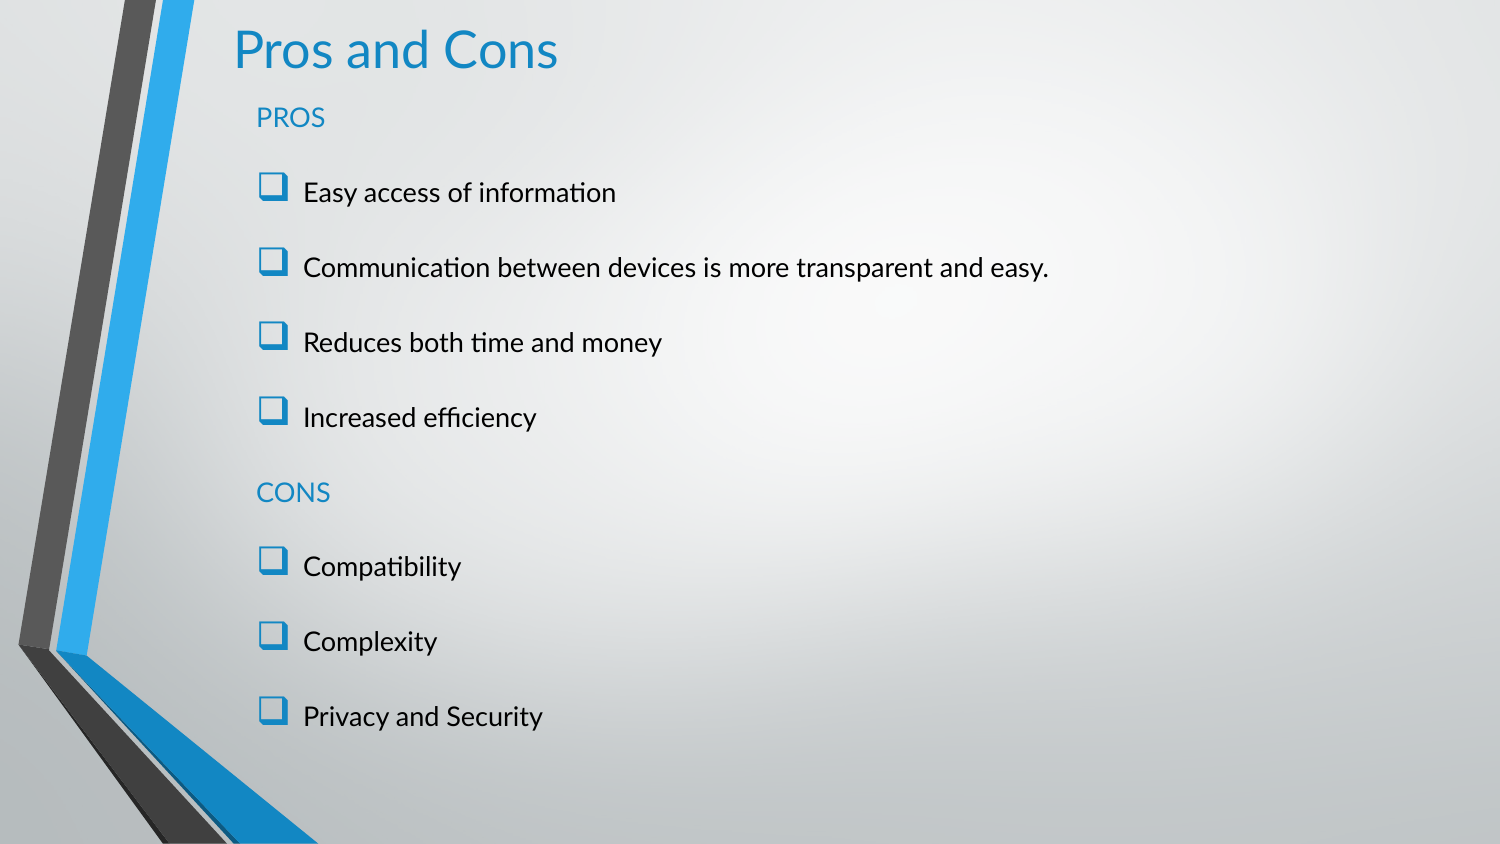

# Pros and Cons
PROS
Easy access of information
Communication between devices is more transparent and easy.
Reduces both time and money
Increased efficiency
CONS
Compatibility
Complexity
Privacy and Security